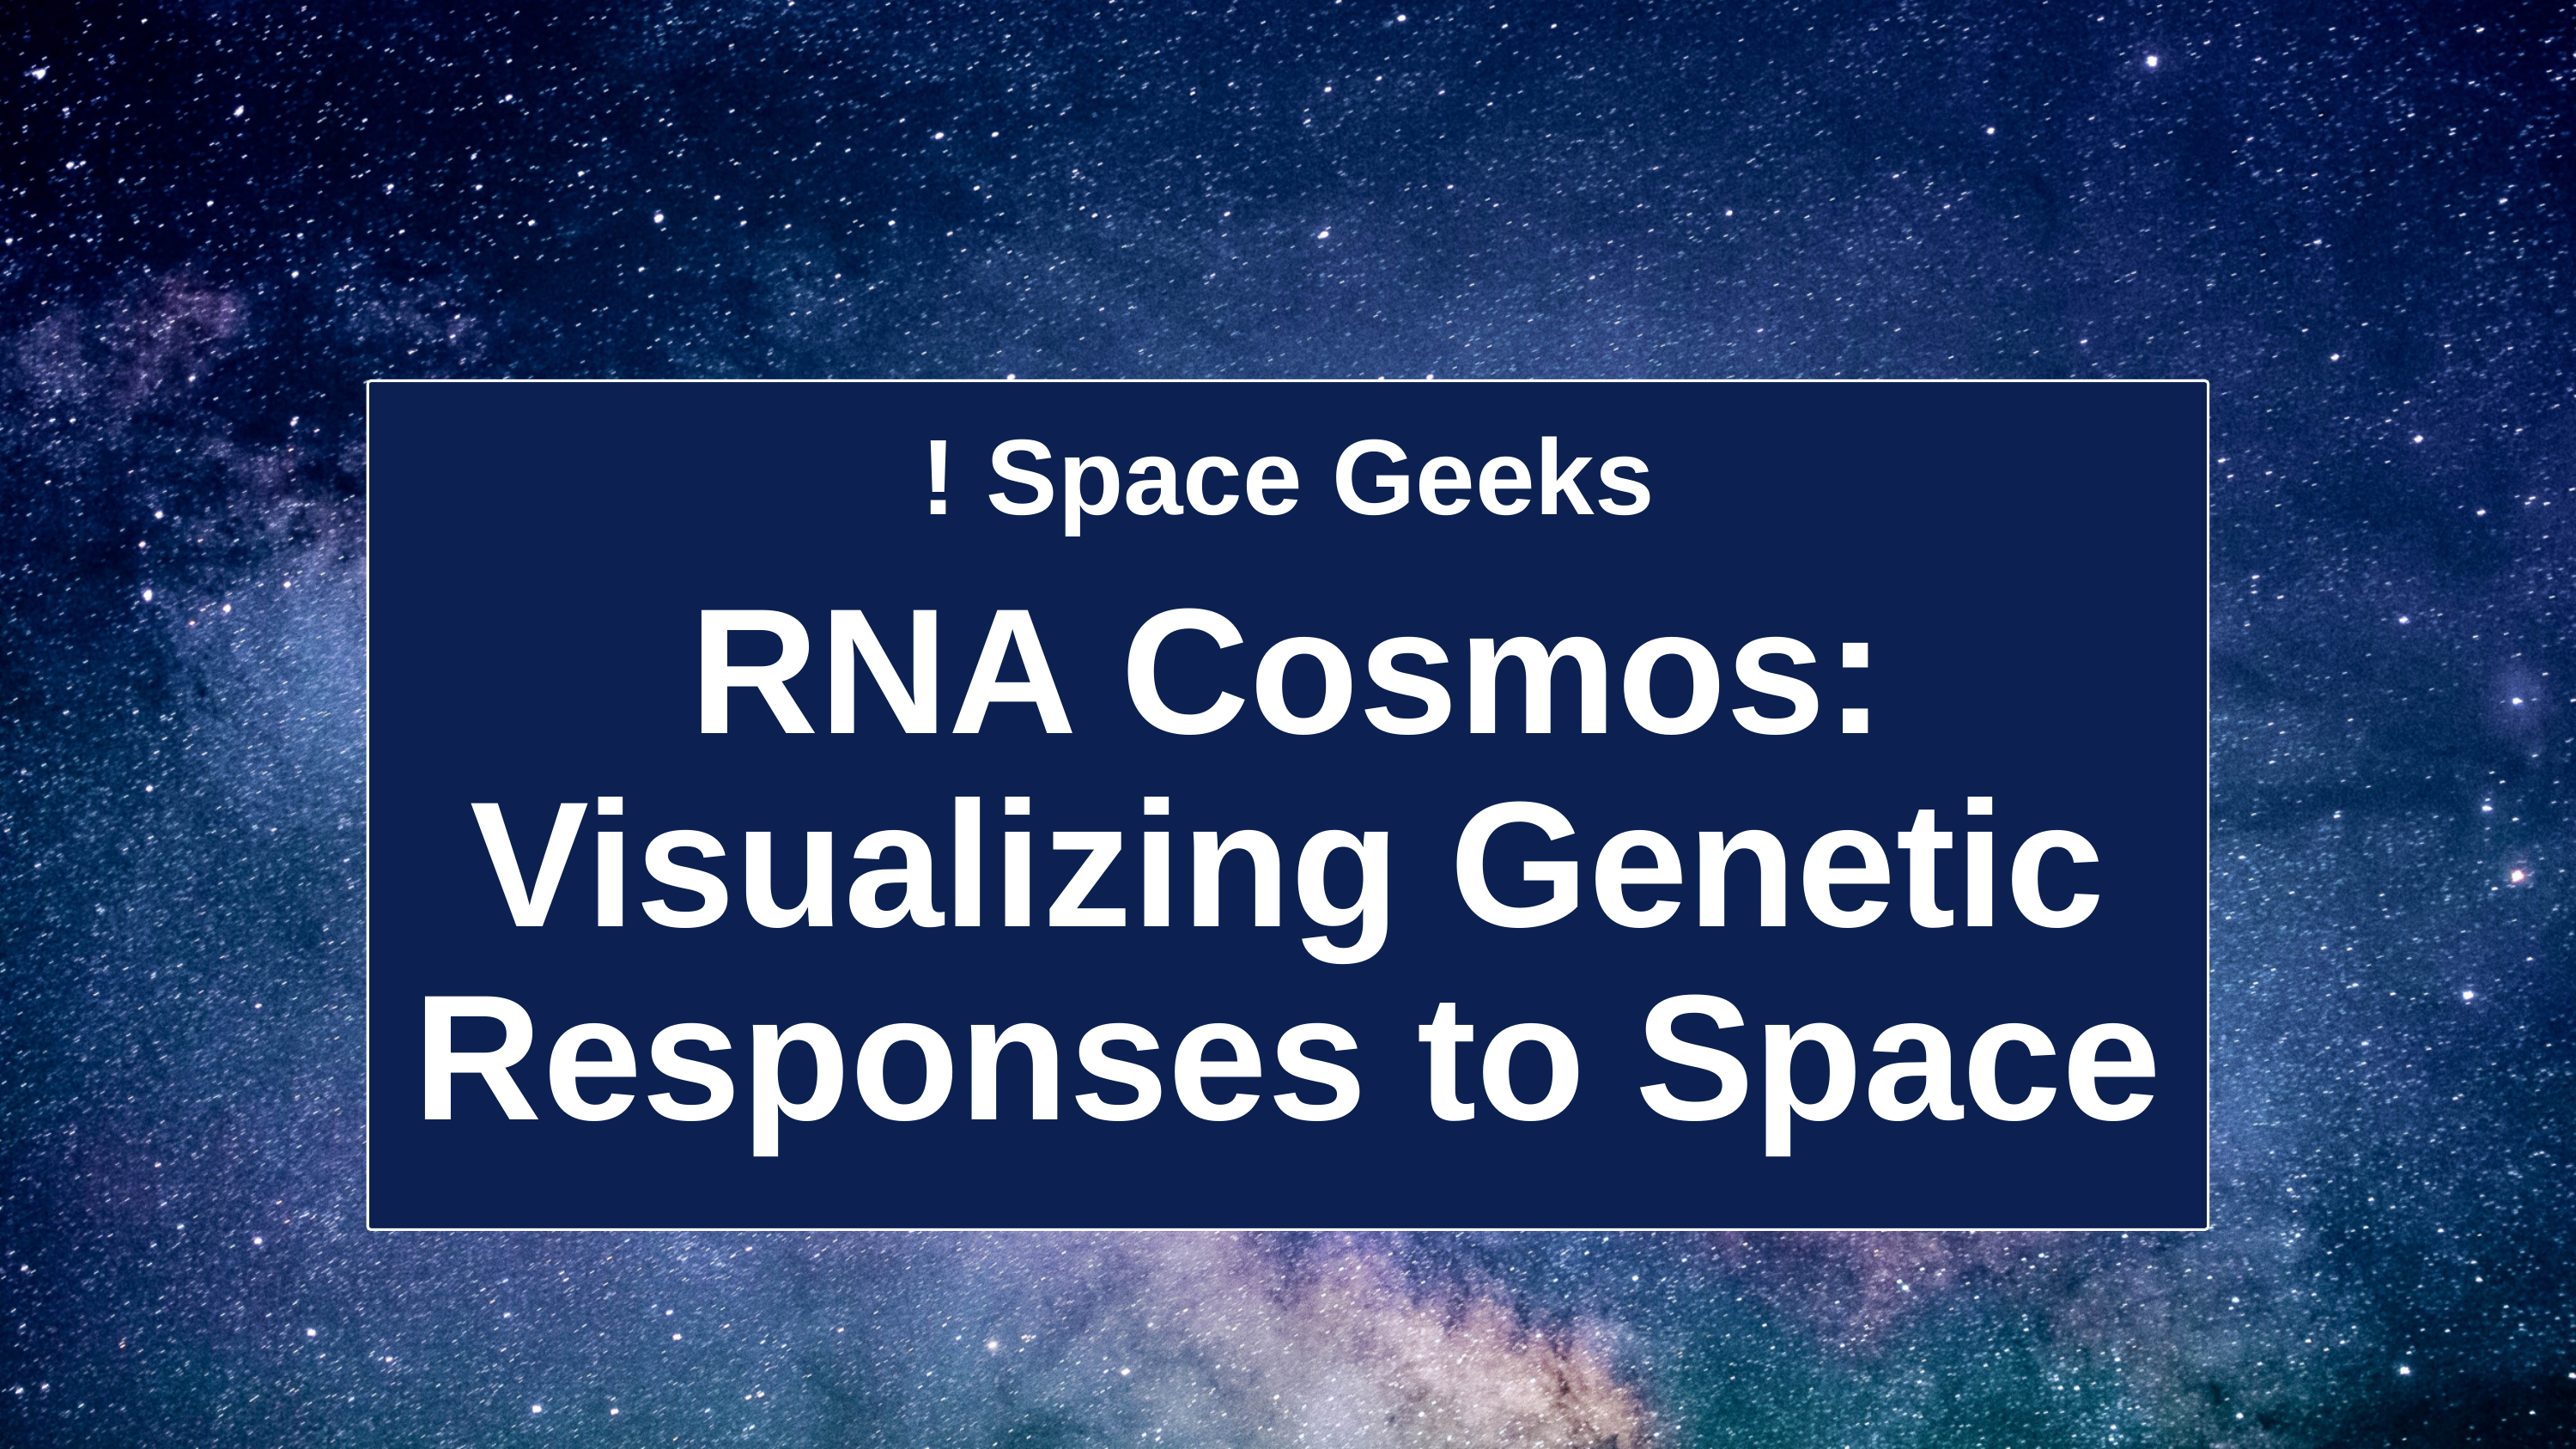

! Space Geeks
RNA Cosmos: Visualizing Genetic Responses to Space